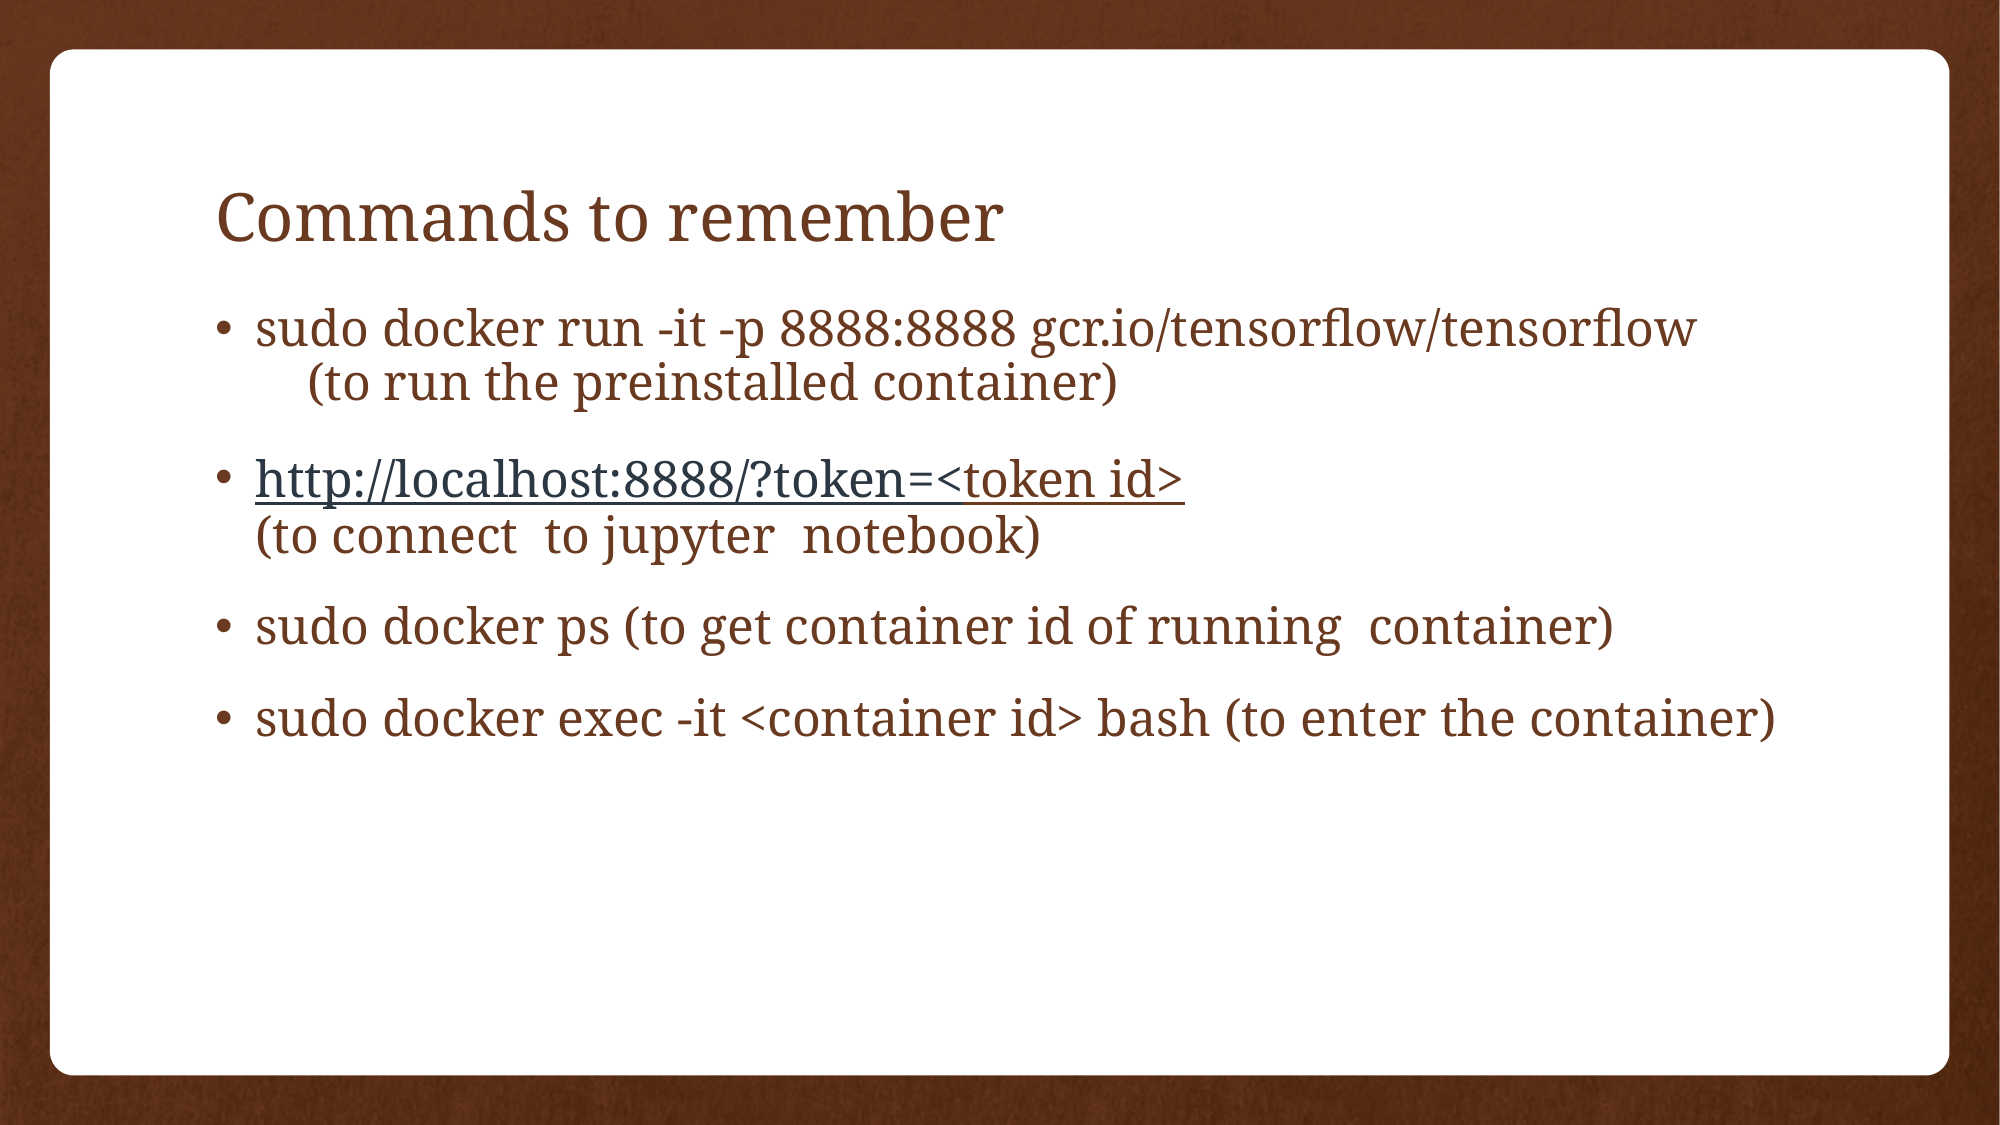

# Commands to remember
sudo docker run -it -p 8888:8888 gcr.io/tensorflow/tensorflow           (to run the preinstalled container)
http://localhost:8888/?token=<token id>                                               (to connect  to jupyter  notebook)
sudo docker ps (to get container id of running  container)
sudo docker exec -it <container id> bash (to enter the container)